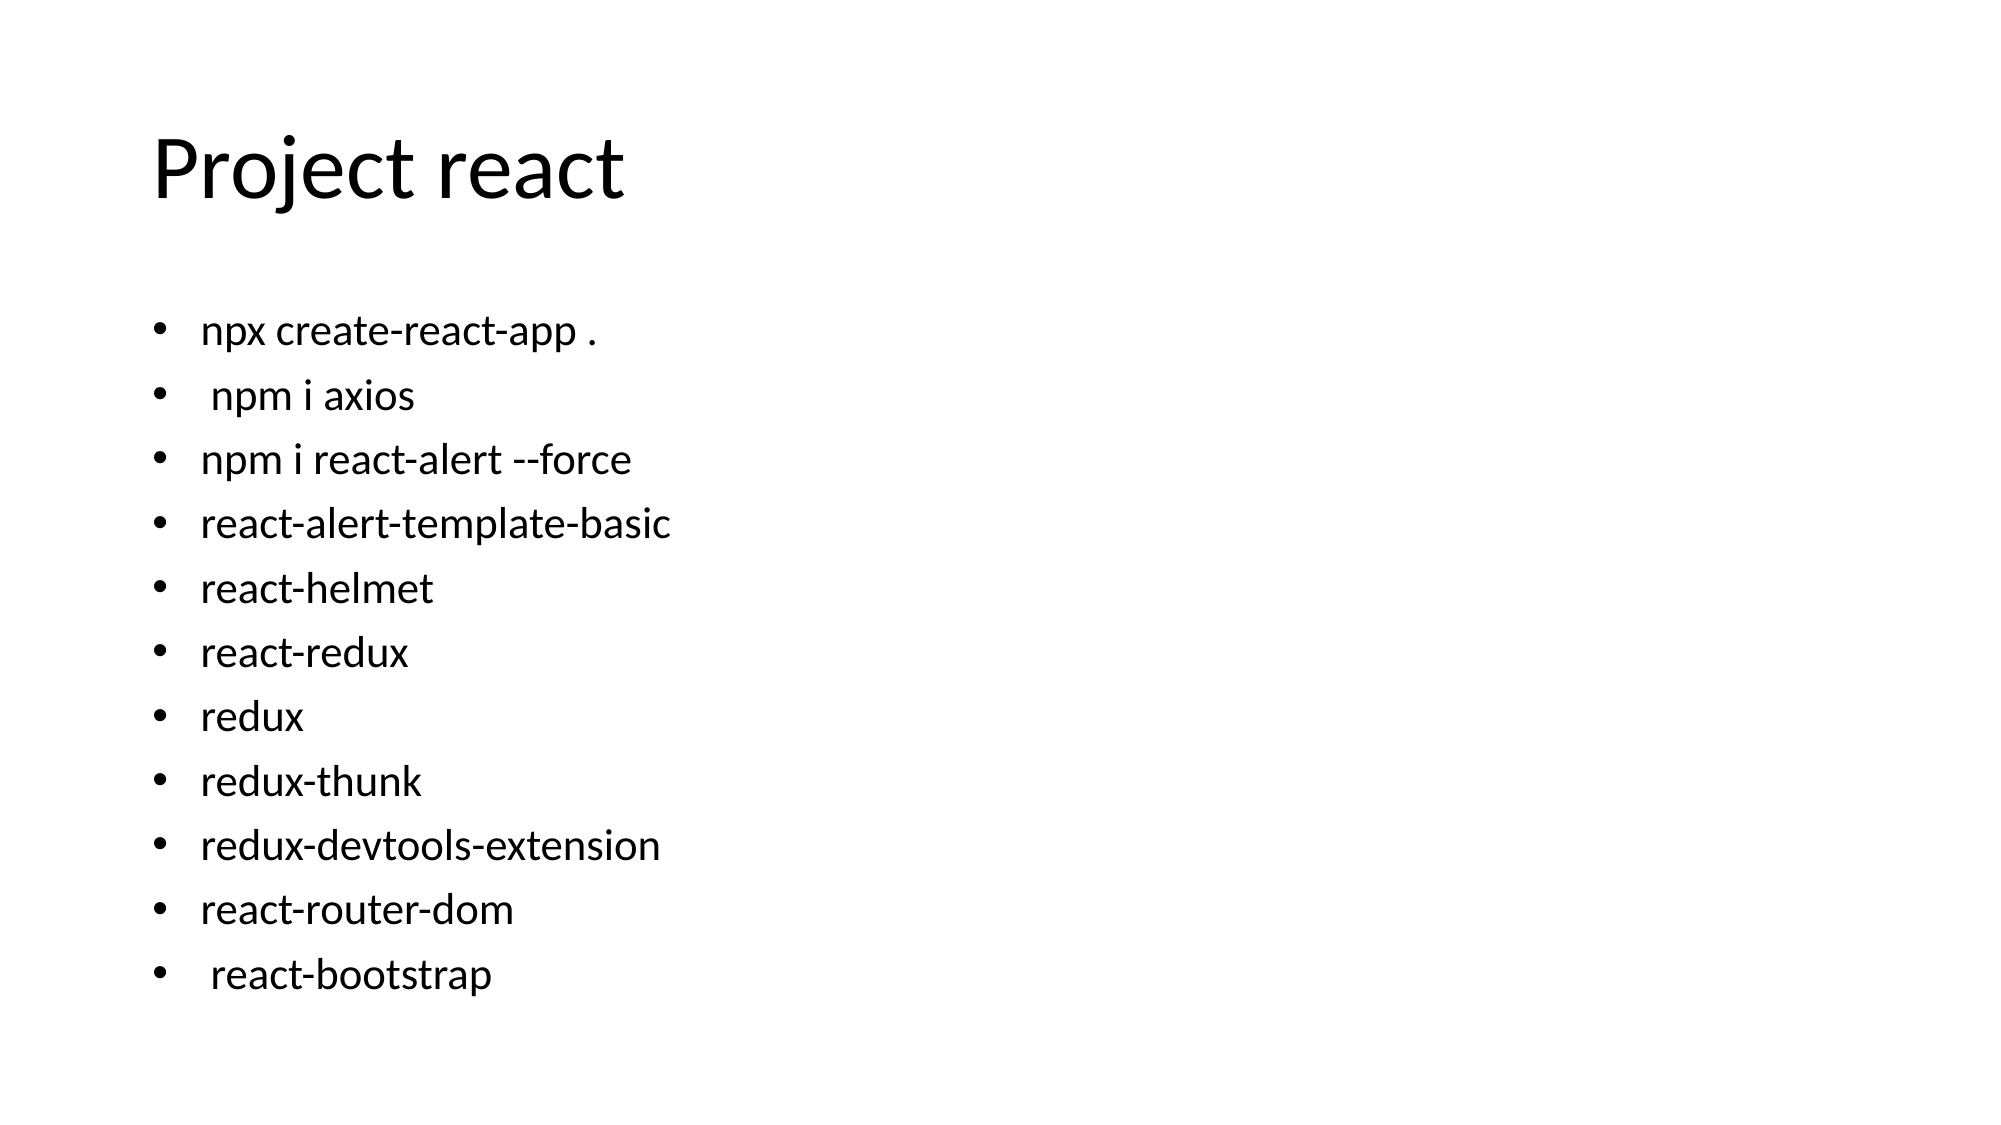

# Project react
npx create-react-app .
 npm i axios
npm i react-alert --force
react-alert-template-basic
react-helmet
react-redux
redux
redux-thunk
redux-devtools-extension
react-router-dom
 react-bootstrap